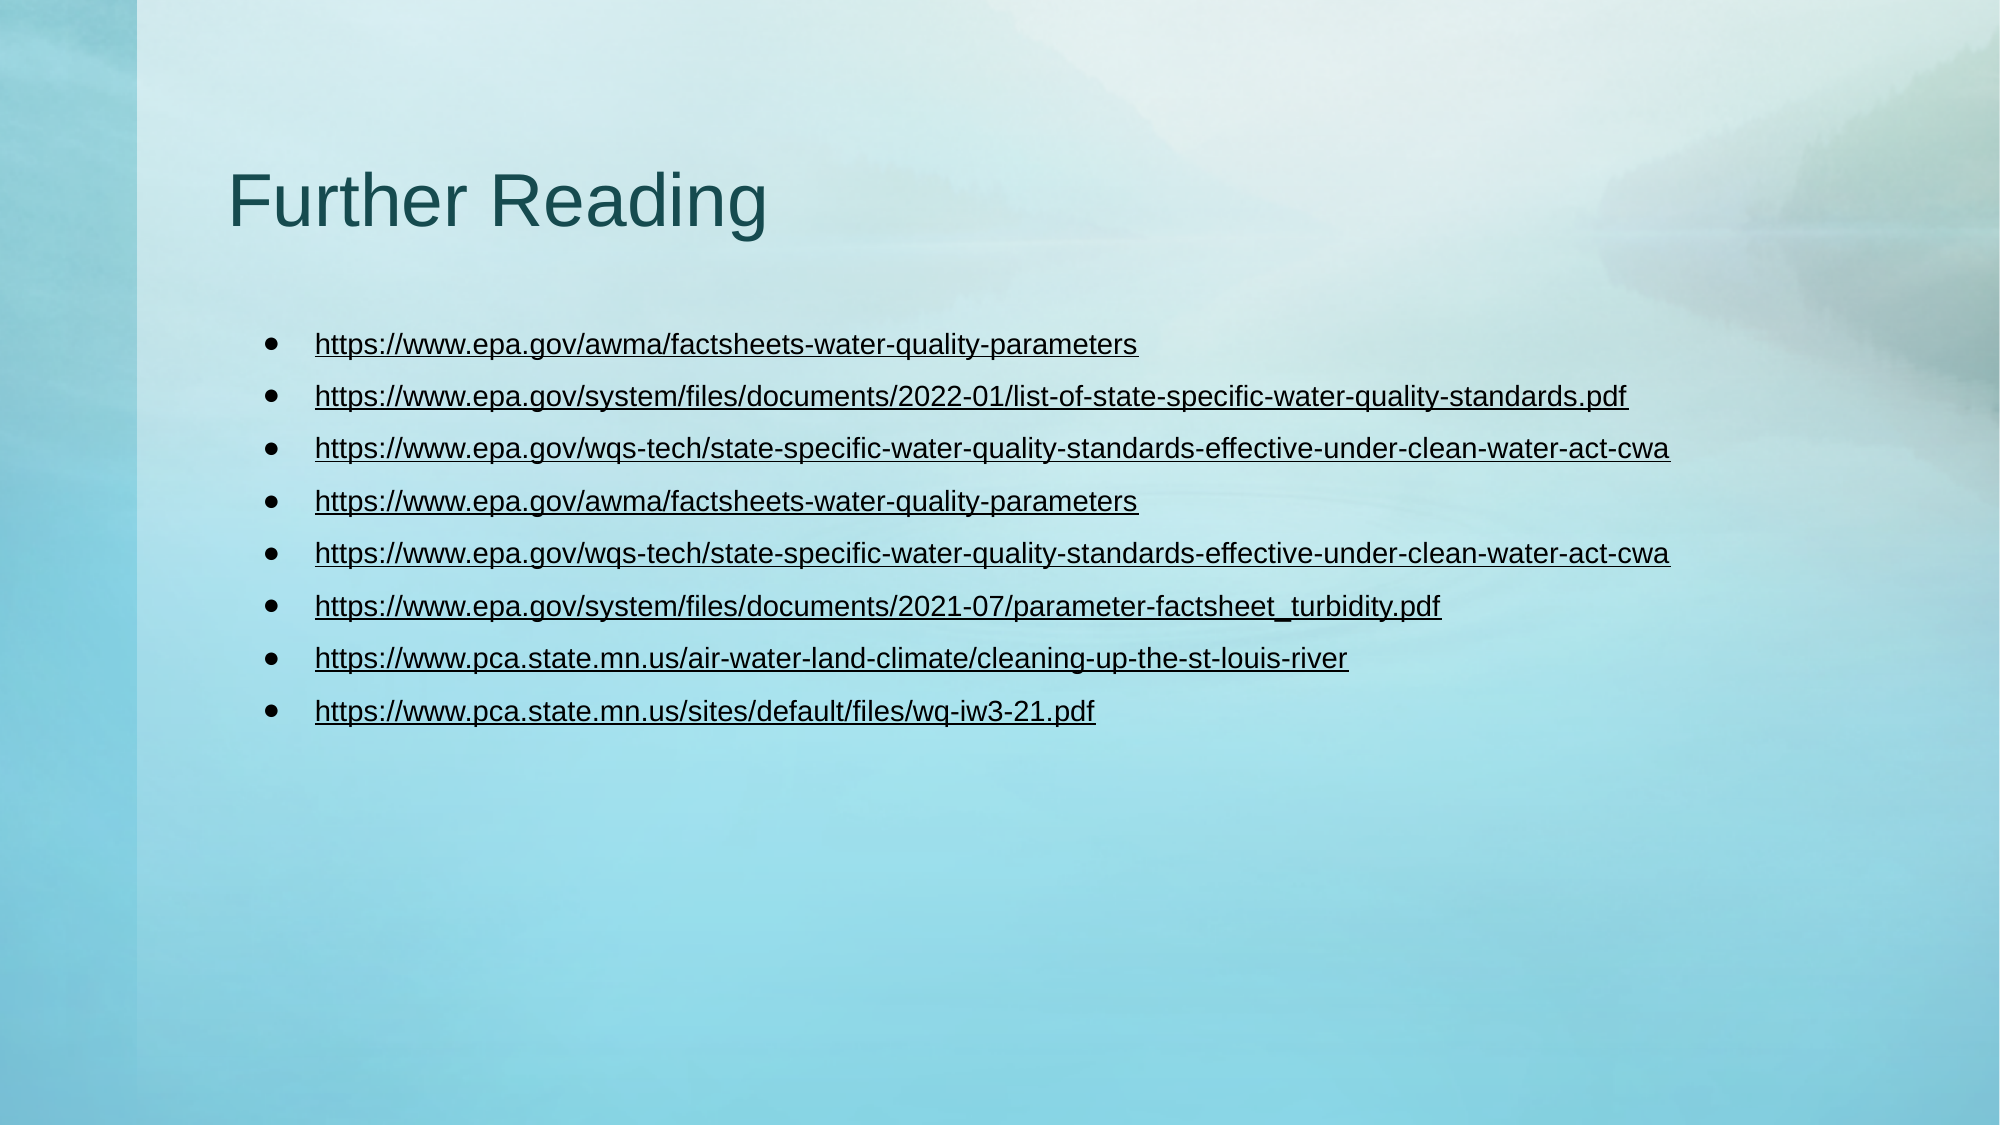

# Further Reading
https://www.epa.gov/awma/factsheets-water-quality-parameters
https://www.epa.gov/system/files/documents/2022-01/list-of-state-specific-water-quality-standards.pdf
https://www.epa.gov/wqs-tech/state-specific-water-quality-standards-effective-under-clean-water-act-cwa
https://www.epa.gov/awma/factsheets-water-quality-parameters
https://www.epa.gov/wqs-tech/state-specific-water-quality-standards-effective-under-clean-water-act-cwa
https://www.epa.gov/system/files/documents/2021-07/parameter-factsheet_turbidity.pdf
https://www.pca.state.mn.us/air-water-land-climate/cleaning-up-the-st-louis-river
https://www.pca.state.mn.us/sites/default/files/wq-iw3-21.pdf